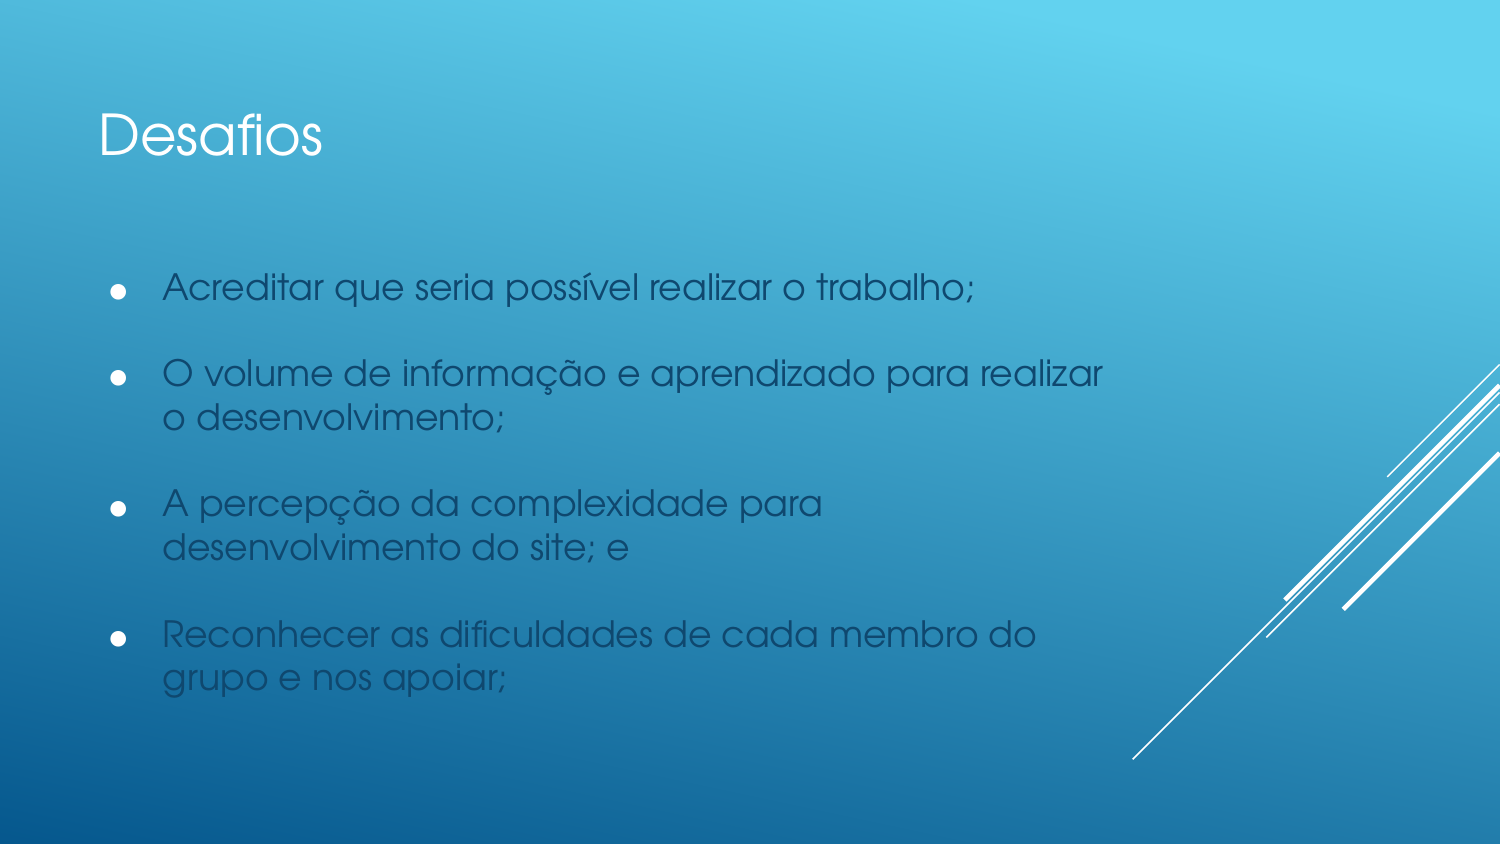

# Desafios
Acreditar que seria possível realizar o trabalho;

O volume de informação e aprendizado para realizar o desenvolvimento;

A percepção da complexidade para desenvolvimento do site; e

Reconhecer as dificuldades de cada membro do grupo e nos apoiar;